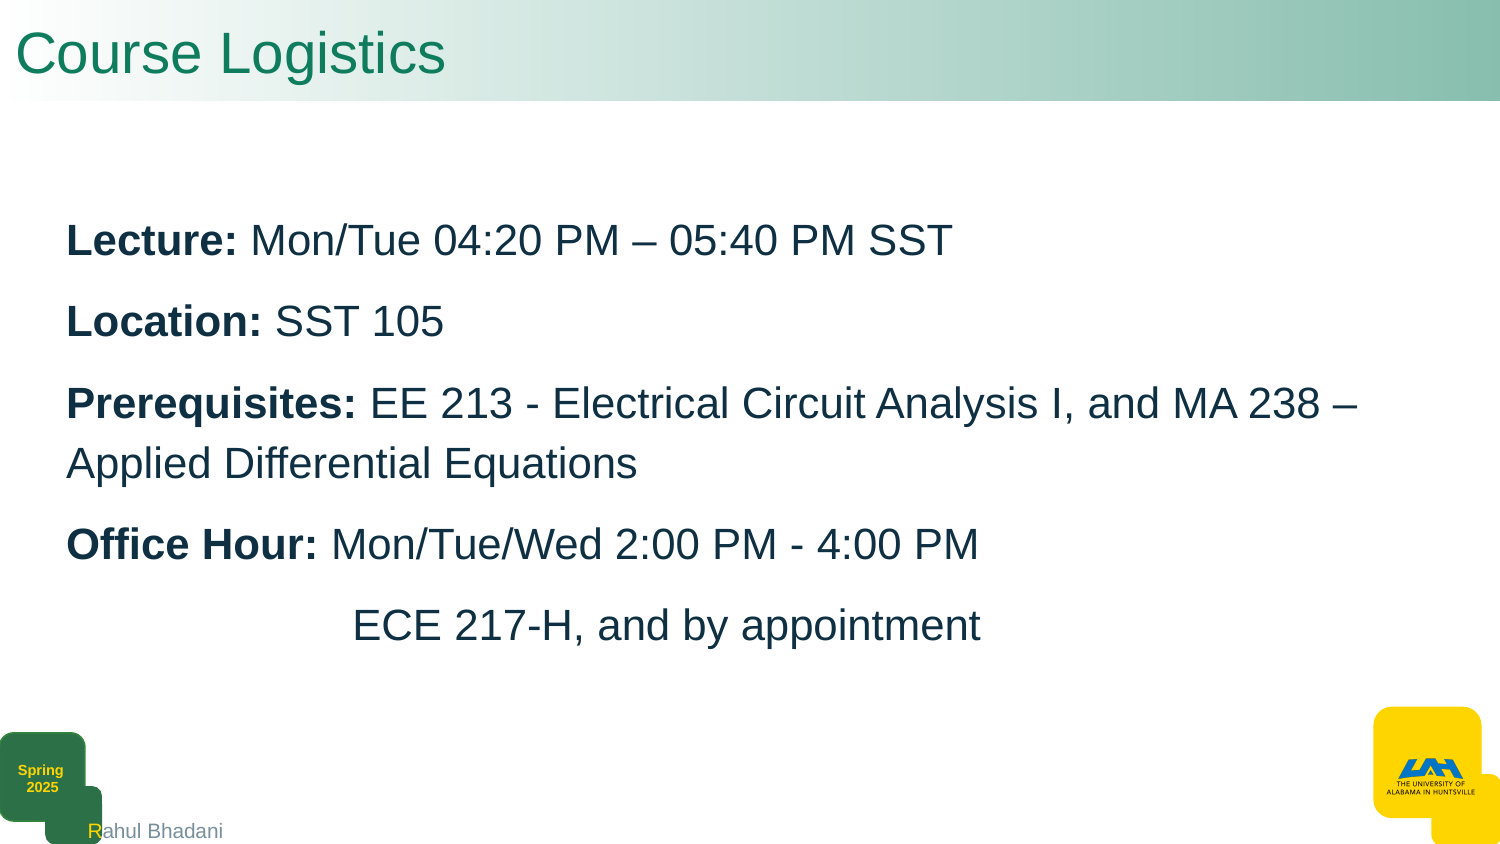

# Course Logistics
Lecture: Mon/Tue 04:20 PM – 05:40 PM SST
Location: SST 105
Prerequisites: EE 213 - Electrical Circuit Analysis I, and MA 238 – Applied Differential Equations
Office Hour: Mon/Tue/Wed 2:00 PM - 4:00 PM
     ECE 217-H, and by appointment